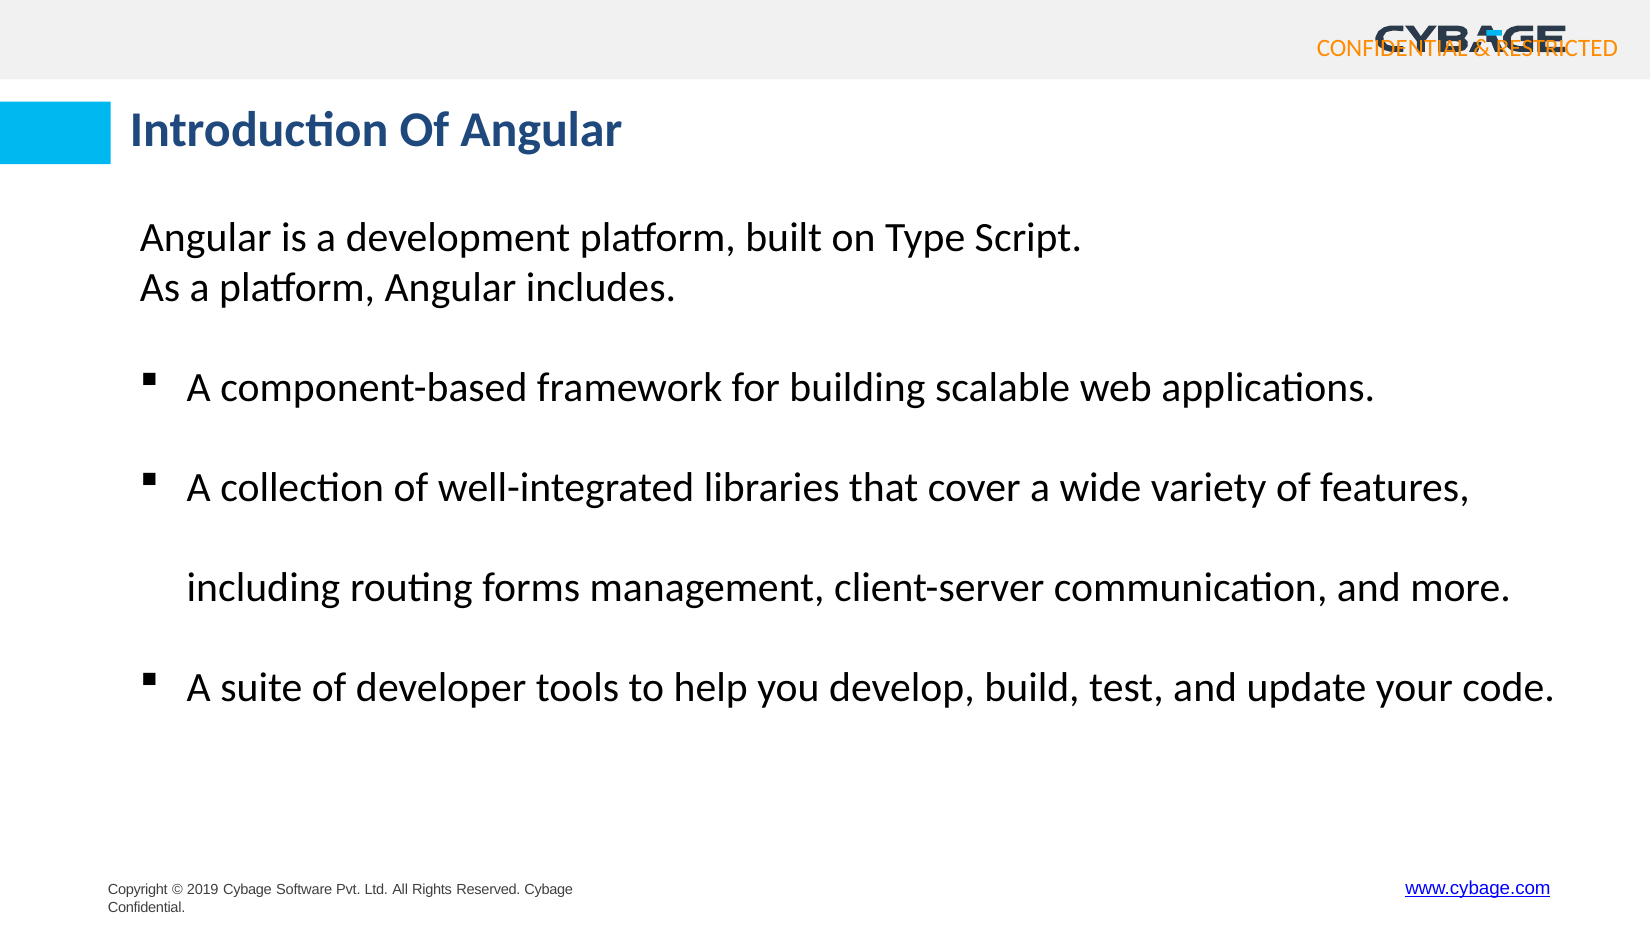

Introduction Of Angular

Angular is a development platform, built on Type Script.
As a platform, Angular includes.
A component-based framework for building scalable web applications.
A collection of well-integrated libraries that cover a wide variety of features, including routing forms management, client-server communication, and more.
A suite of developer tools to help you develop, build, test, and update your code.
www.cybage.com
Copyright © 2019 Cybage Software Pvt. Ltd. All Rights Reserved. Cybage Confidential.